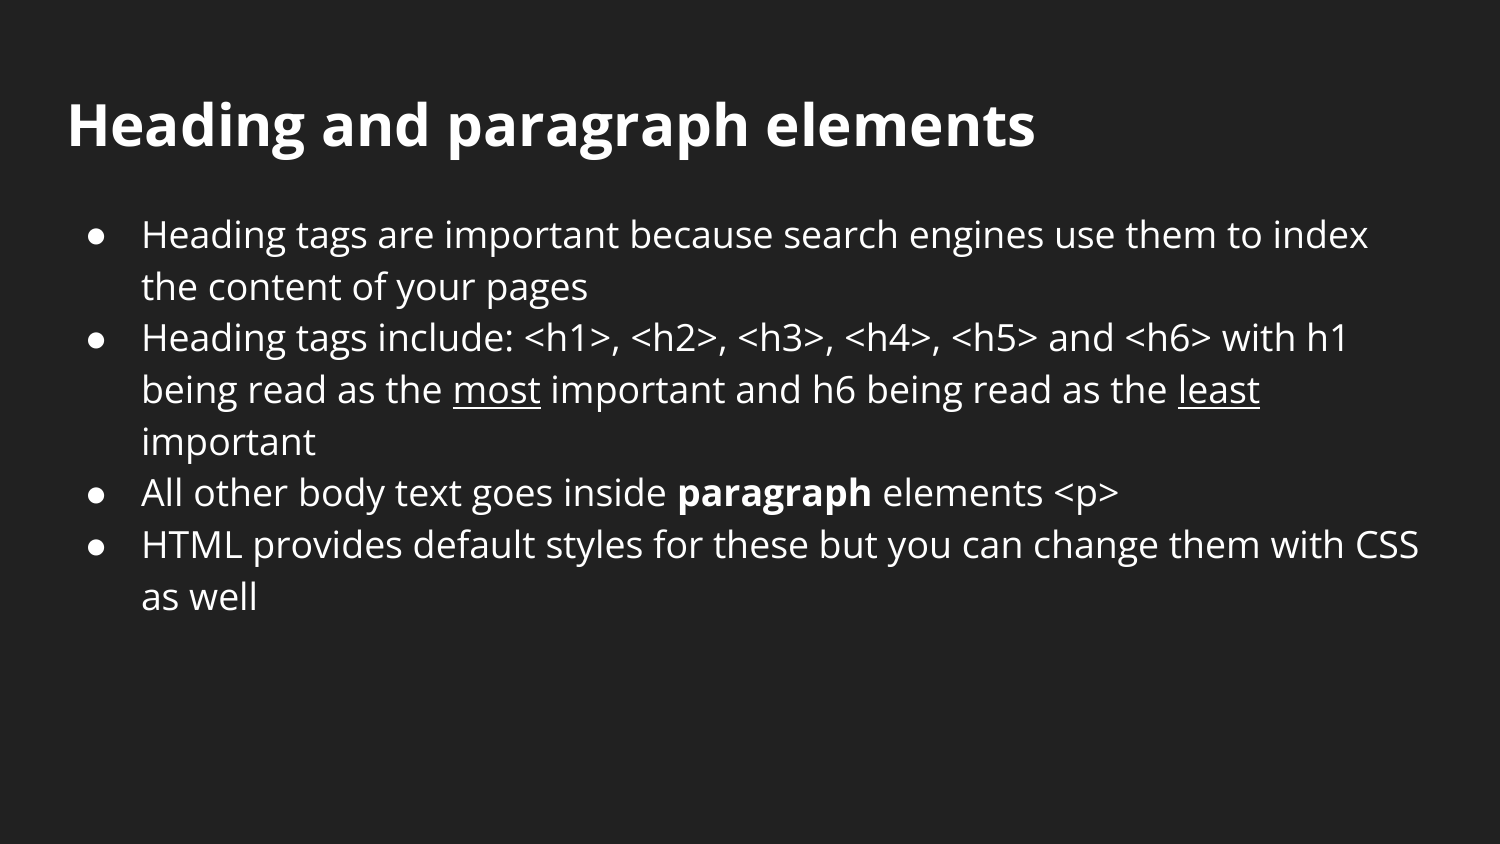

# Heading and paragraph elements
Heading tags are important because search engines use them to index the content of your pages
Heading tags include: <h1>, <h2>, <h3>, <h4>, <h5> and <h6> with h1 being read as the most important and h6 being read as the least important
All other body text goes inside paragraph elements <p>
HTML provides default styles for these but you can change them with CSS as well